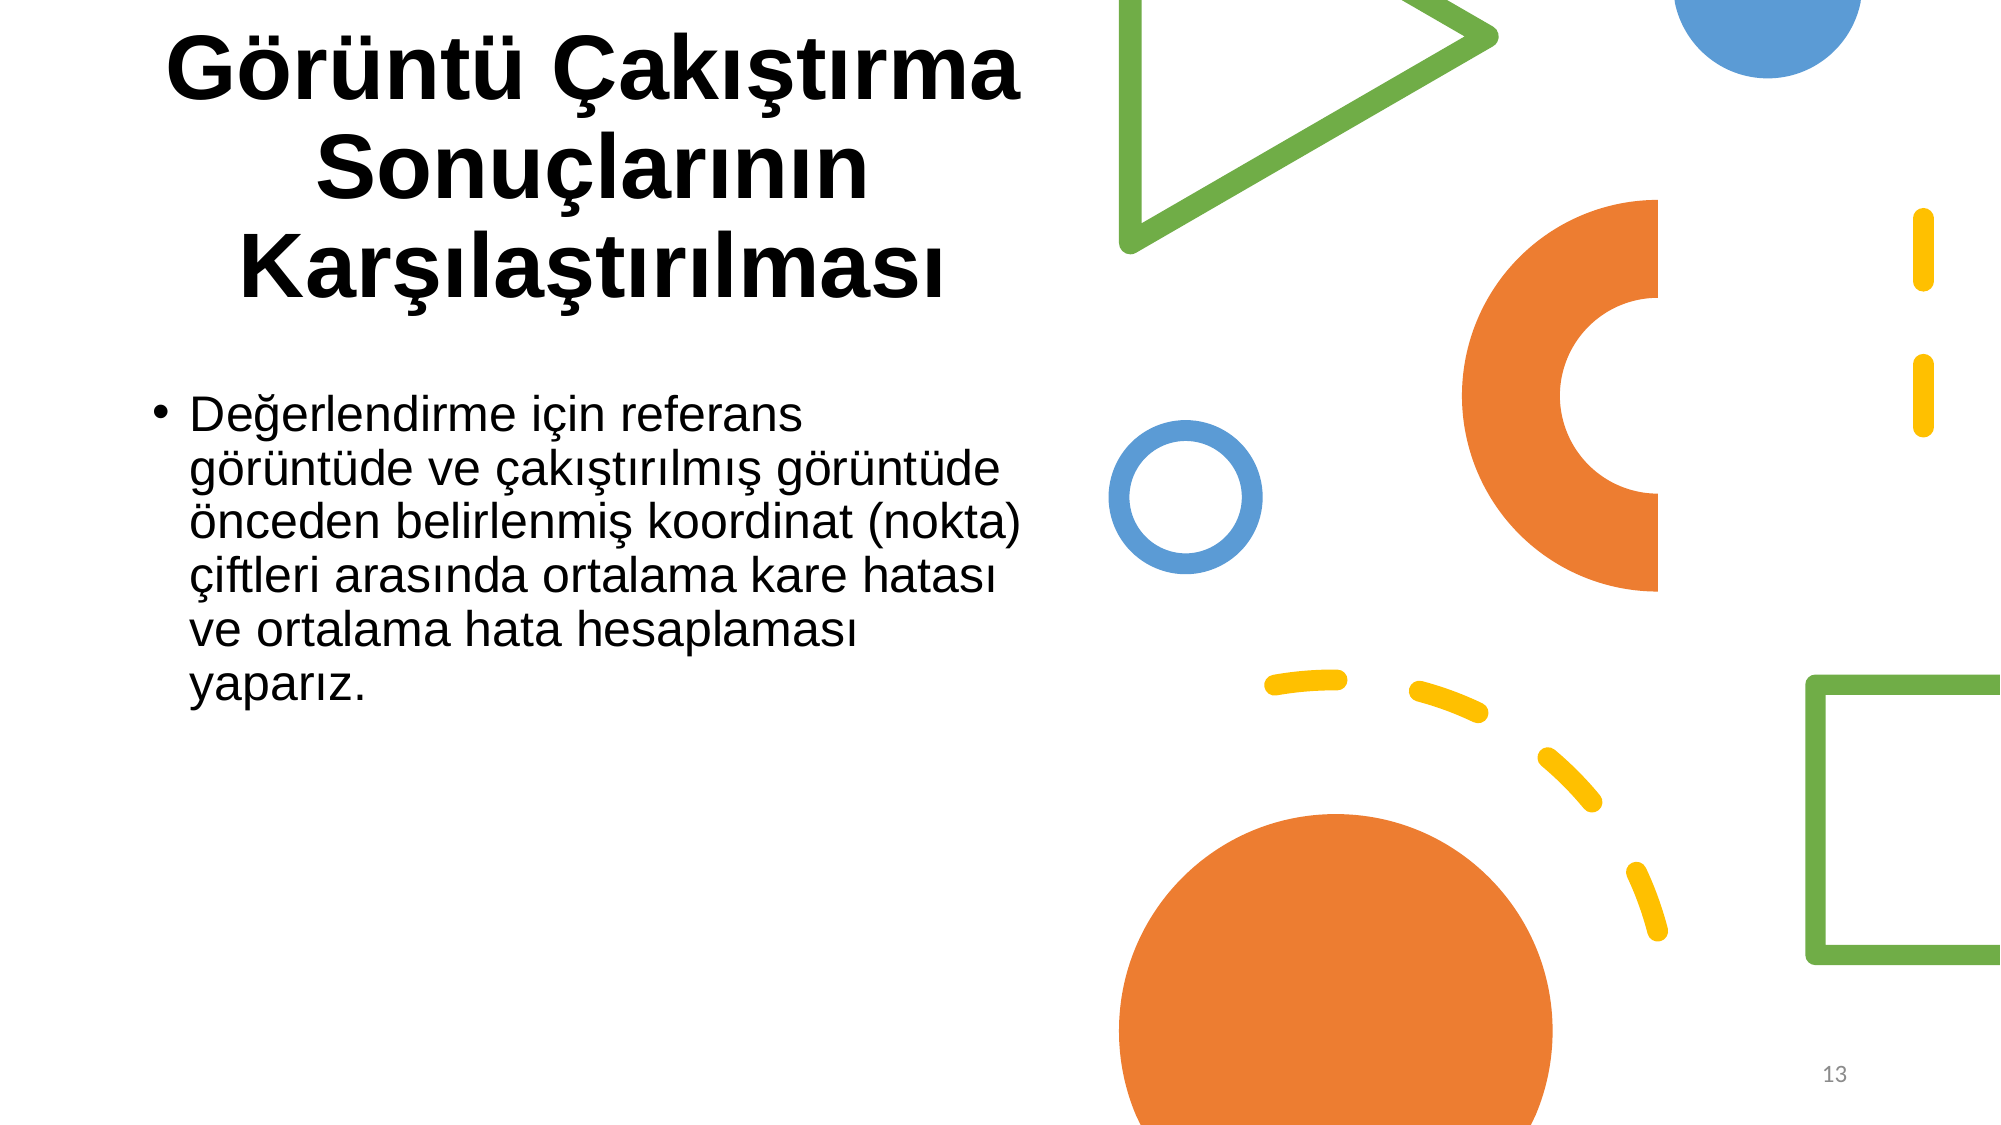

# Görüntü Çakıştırma Sonuçlarının Karşılaştırılması

Değerlendirme için referans görüntüde ve çakıştırılmış görüntüde önceden belirlenmiş koordinat (nokta) çiftleri arasında ortalama kare hatası ve ortalama hata hesaplaması yaparız.

13